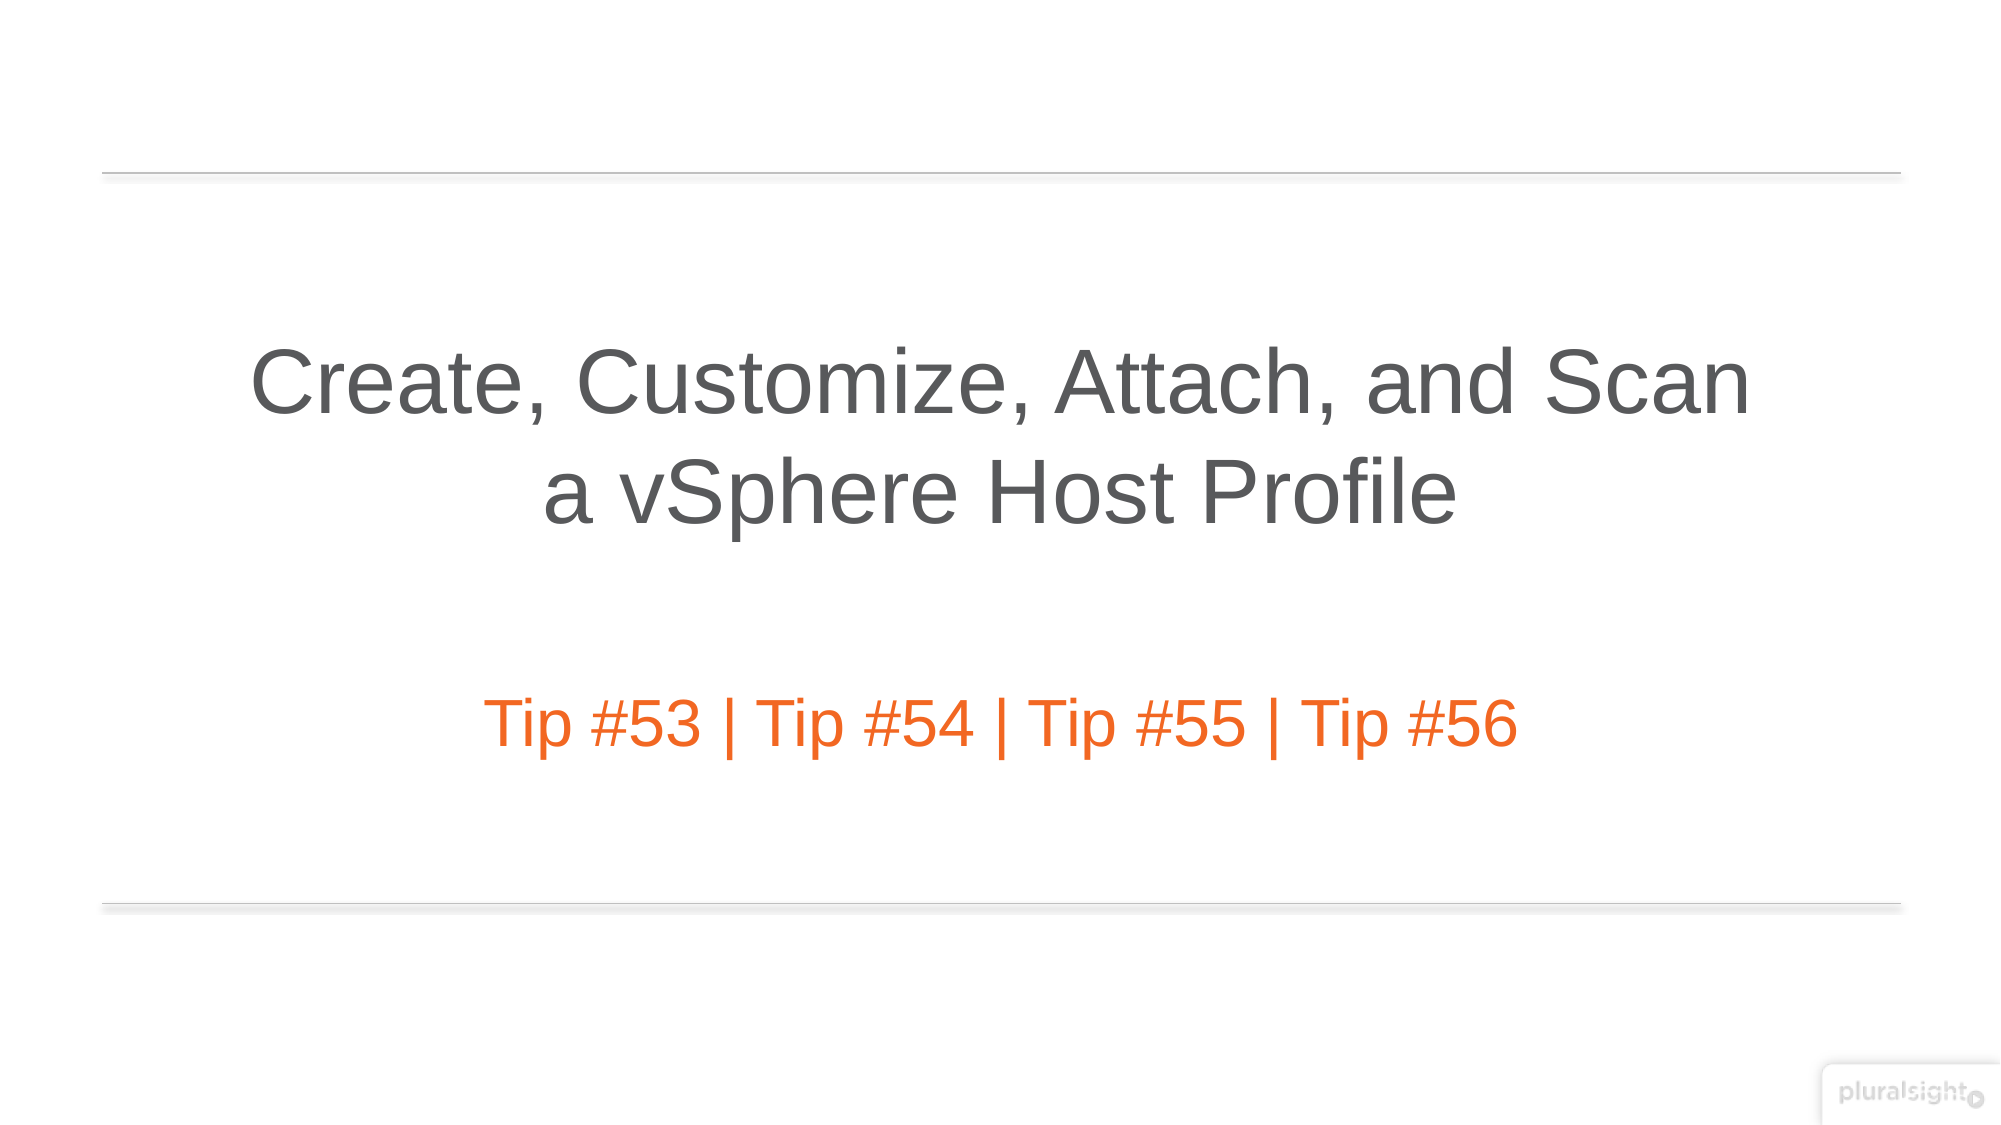

Create, Customize, Attach, and Scan
a vSphere Host Profile

Tip #53 | Tip #54 | Tip #55 | Tip #56